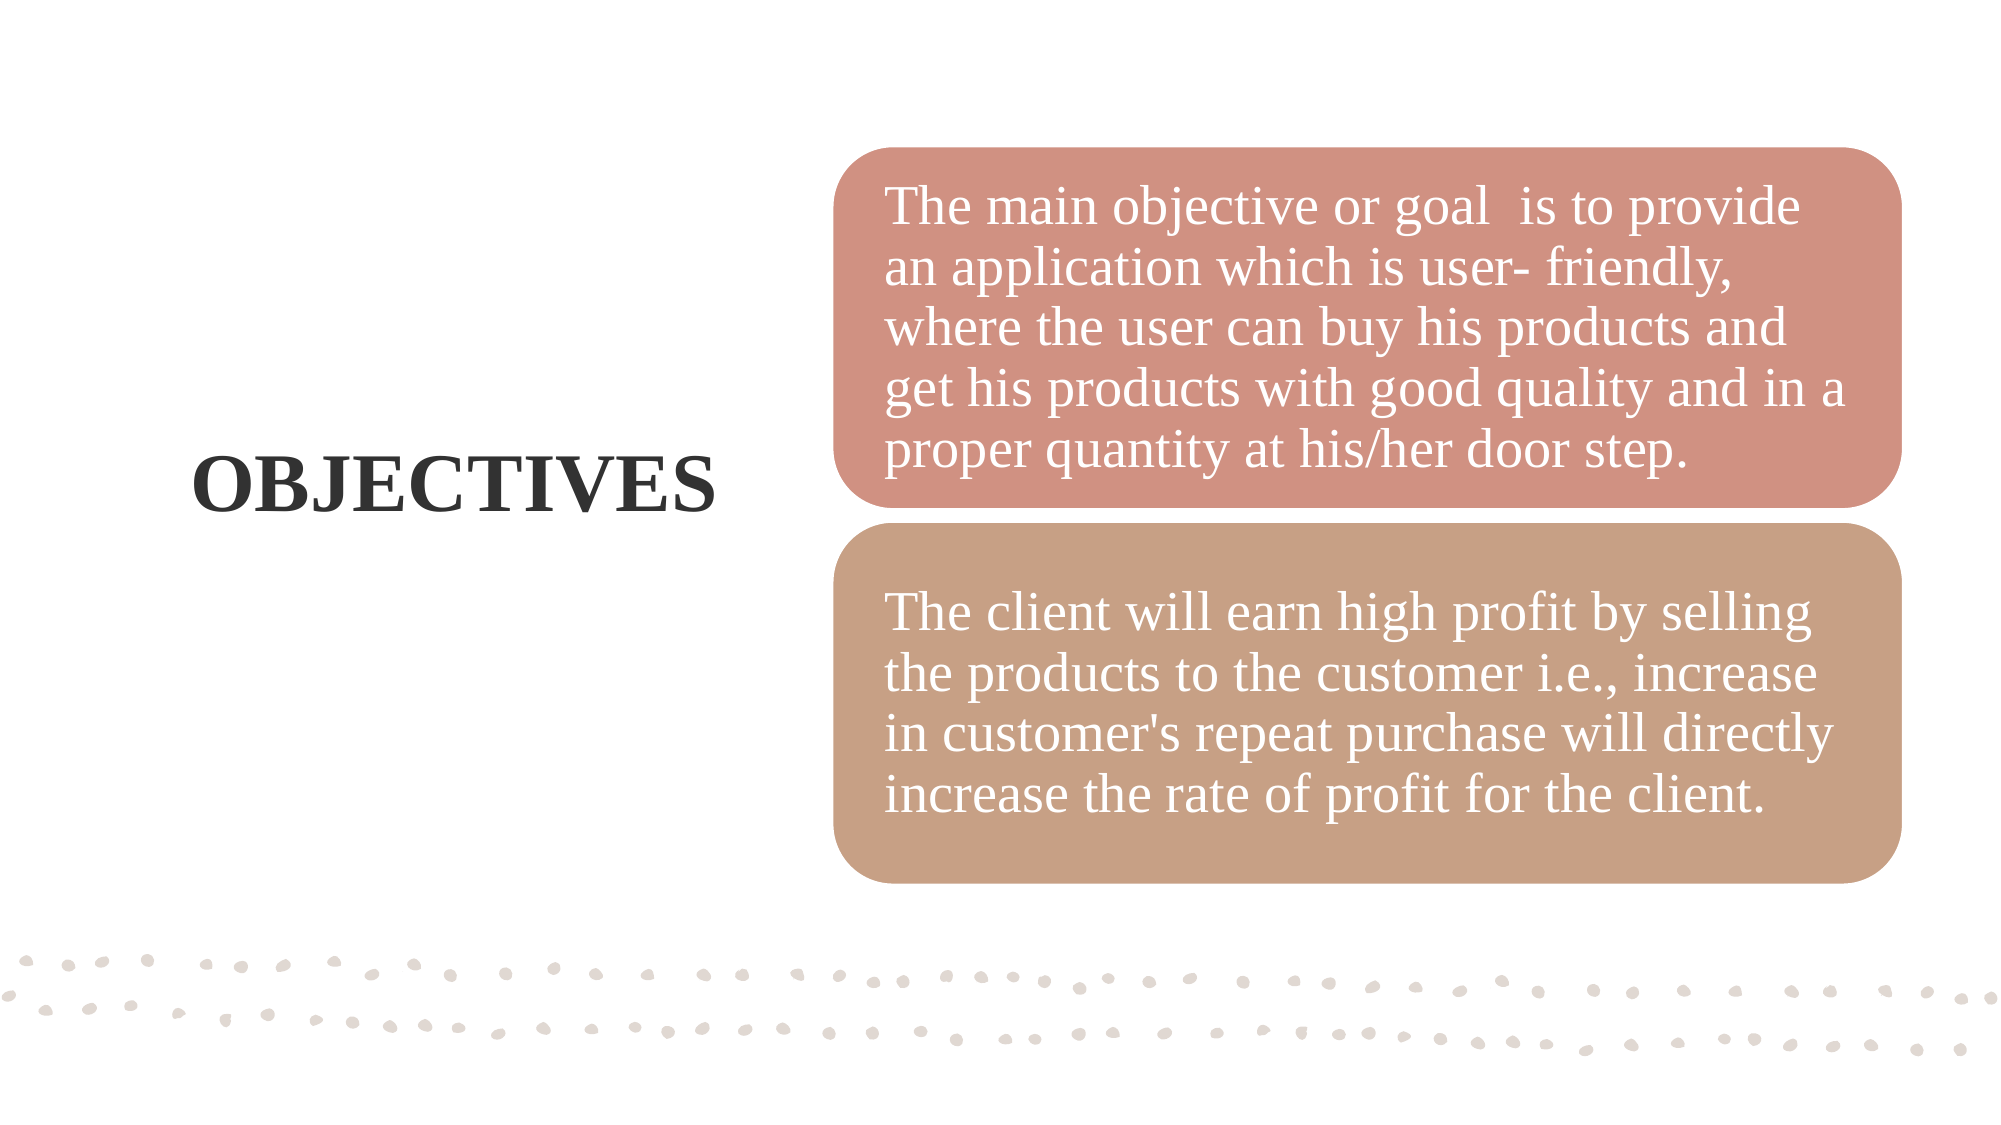

The main objective or goal  is to provide an application which is user- friendly, where the user can buy his products and get his products with good quality and in a proper quantity at his/her door step.
The client will earn high profit by selling the products to the customer i.e., increase in customer's repeat purchase will directly increase the rate of profit for the client.
OBJECTIVES